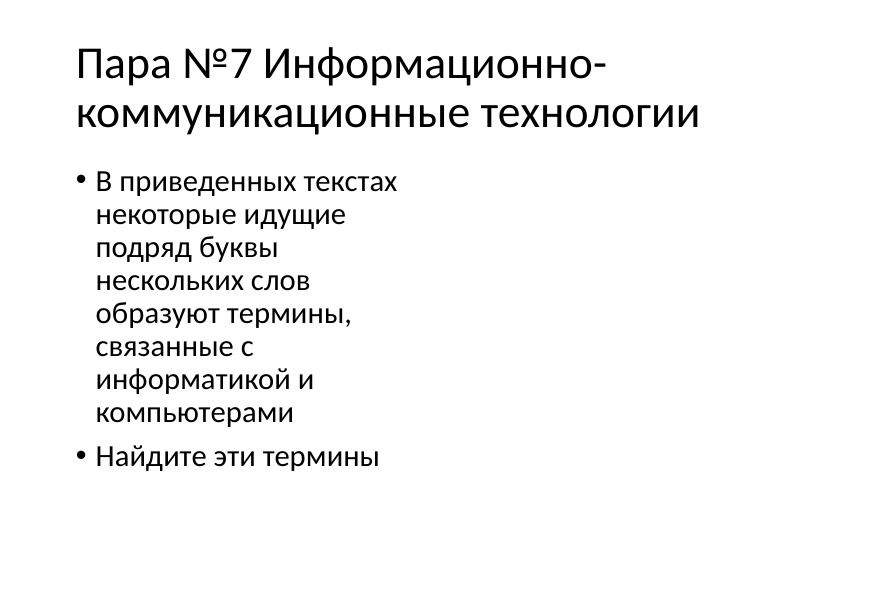

# Пара №7 Информационно-коммуникационные технологии
В приведенных текстах некоторые идущие подряд буквы нескольких слов образуют термины, связанные с информатикой и компьютерами
Найдите эти термины